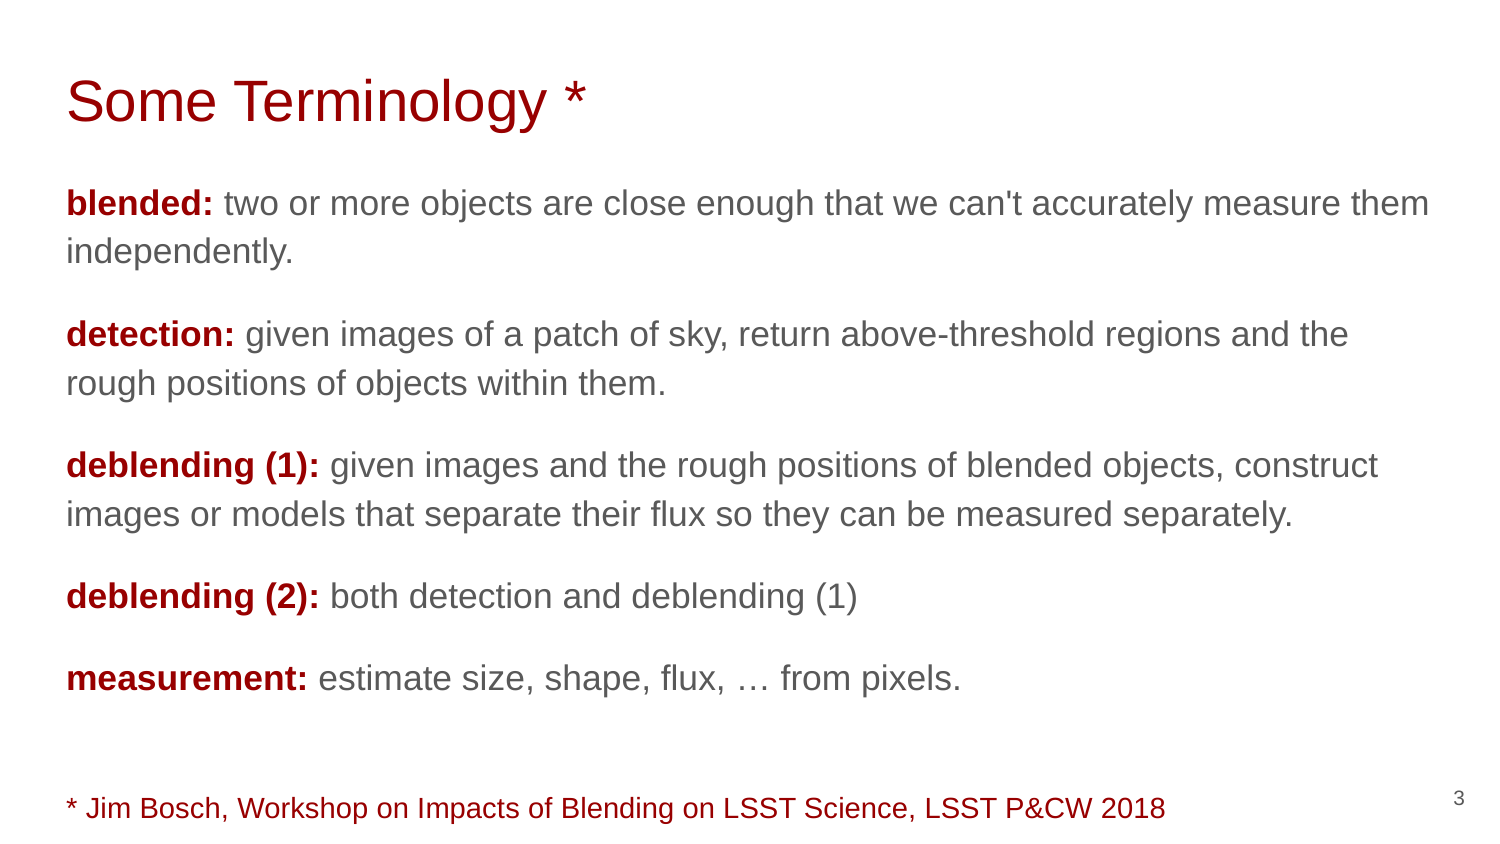

# Some Terminology *
blended: two or more objects are close enough that we can't accurately measure them independently.
detection: given images of a patch of sky, return above-threshold regions and the rough positions of objects within them.
deblending (1): given images and the rough positions of blended objects, construct images or models that separate their flux so they can be measured separately.
deblending (2): both detection and deblending (1)
measurement: estimate size, shape, flux, … from pixels.
3
* Jim Bosch, Workshop on Impacts of Blending on LSST Science, LSST P&CW 2018